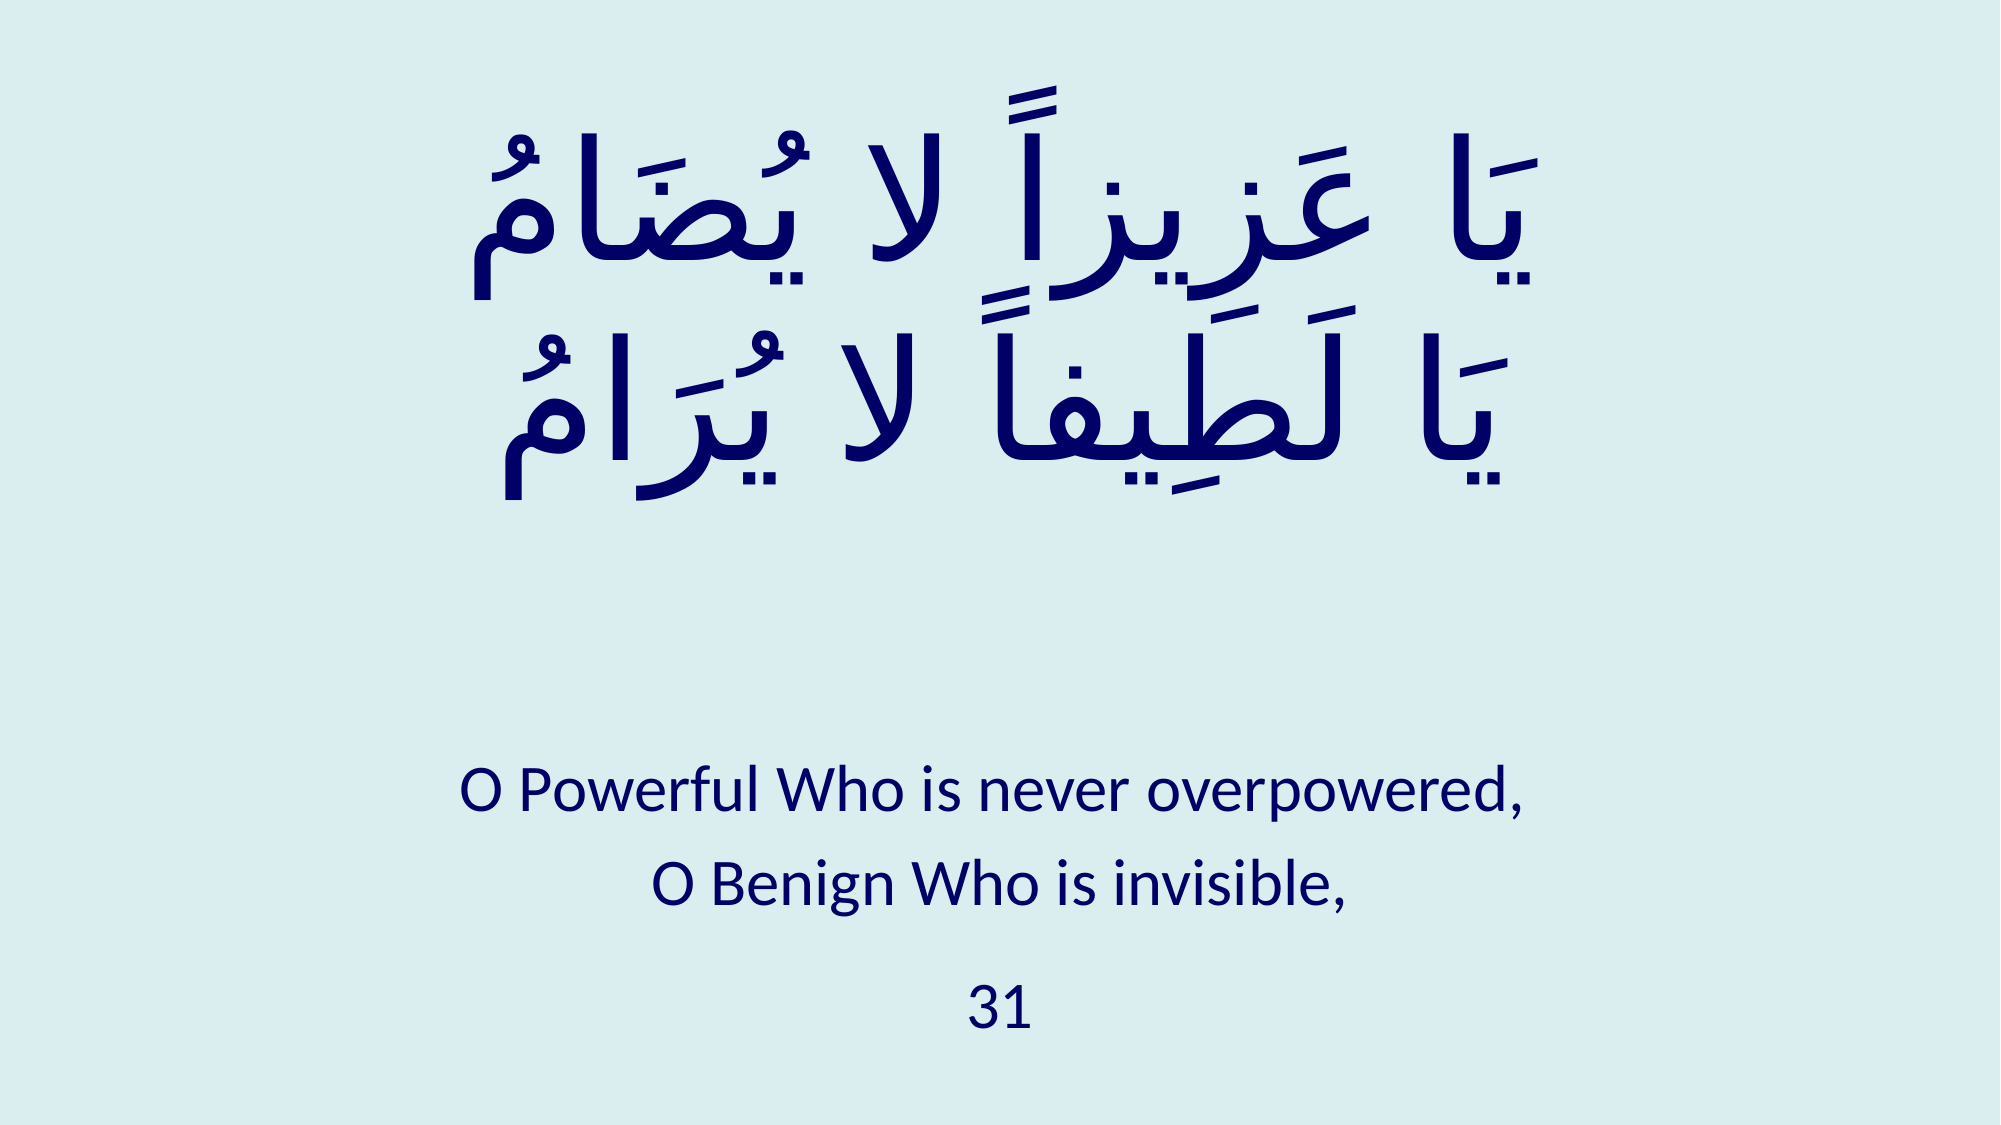

# يَا عَزِيزاً لا يُضَامُ يَا لَطِيفاً لا يُرَامُ
O Powerful Who is never overpowered,
O Benign Who is invisible,
31